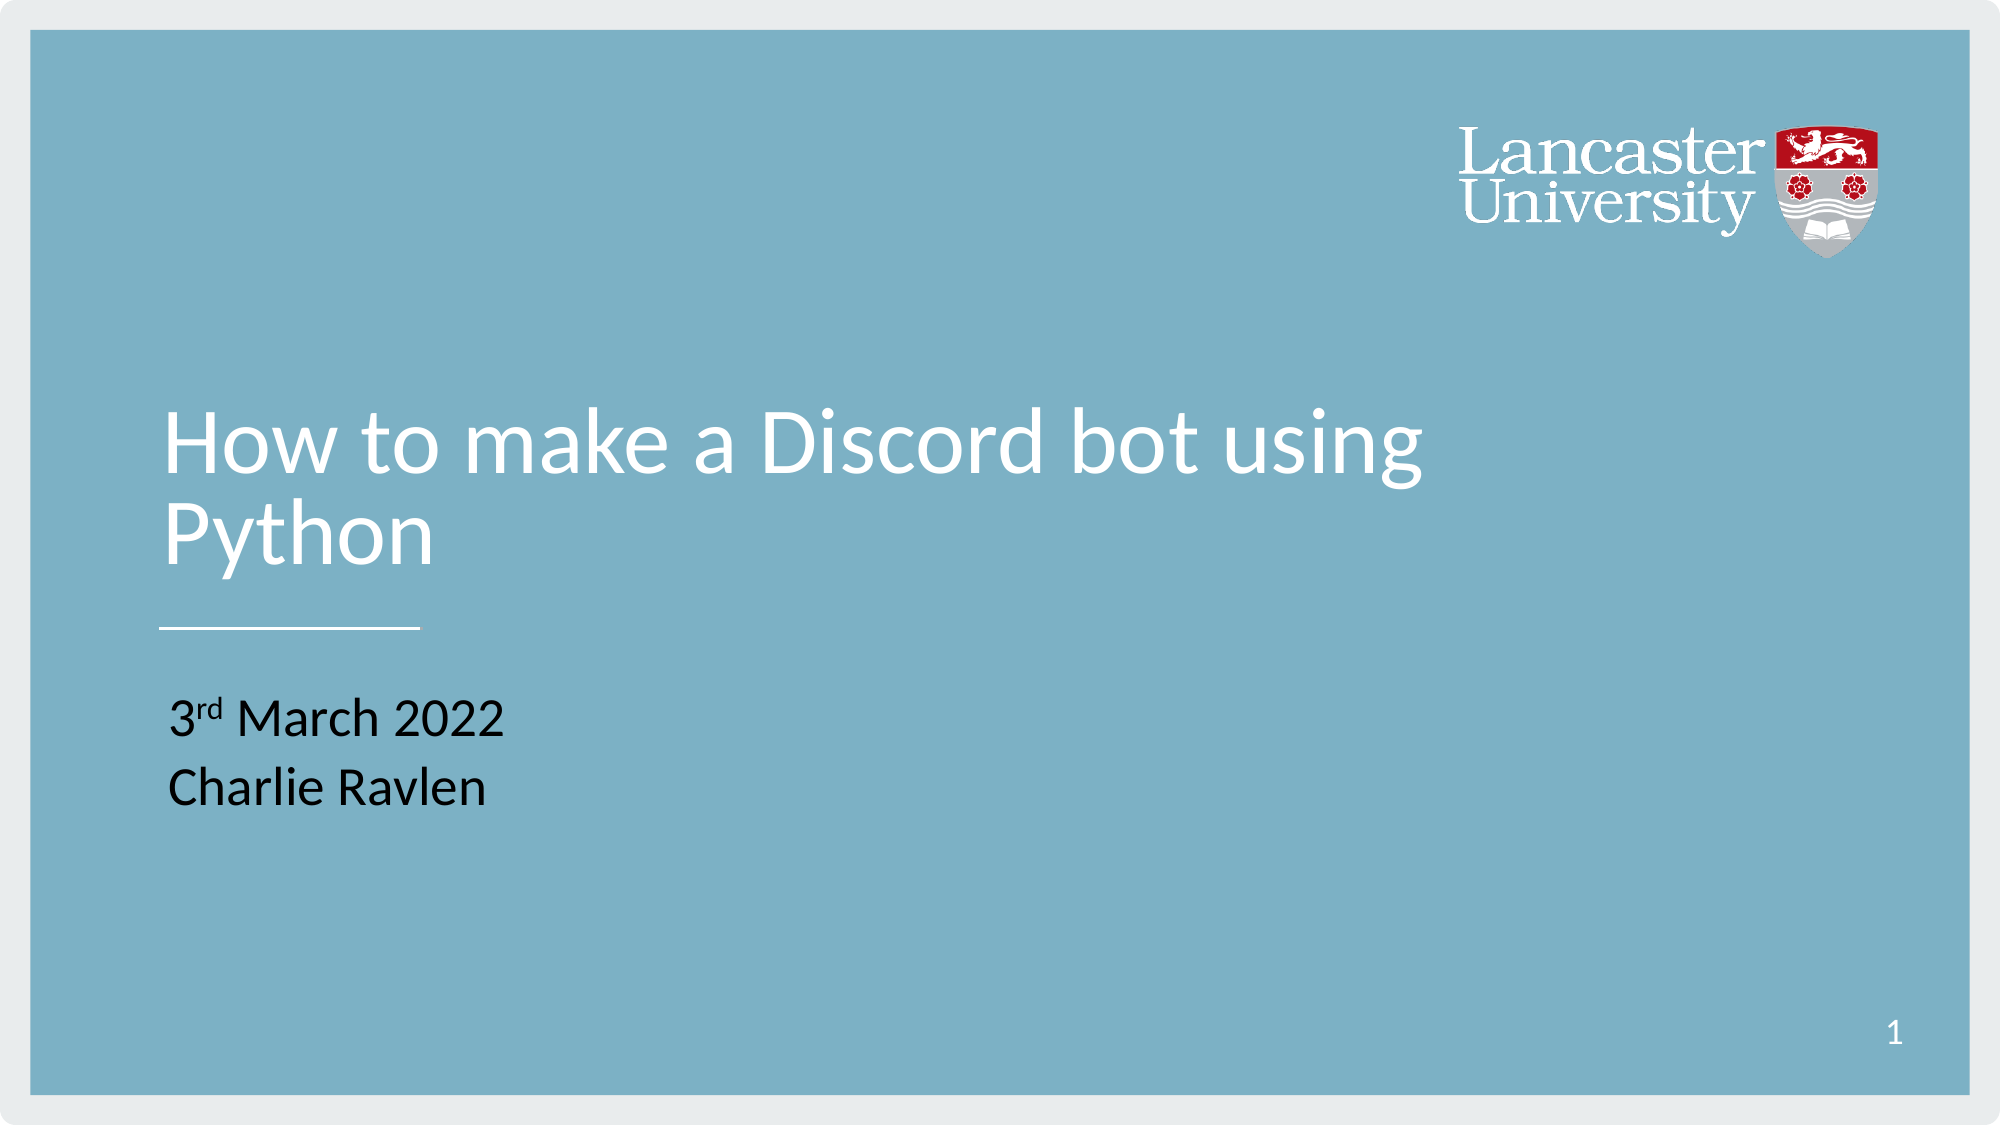

# How to make a Discord bot using Python
3rd March 2022
Charlie Ravlen
1